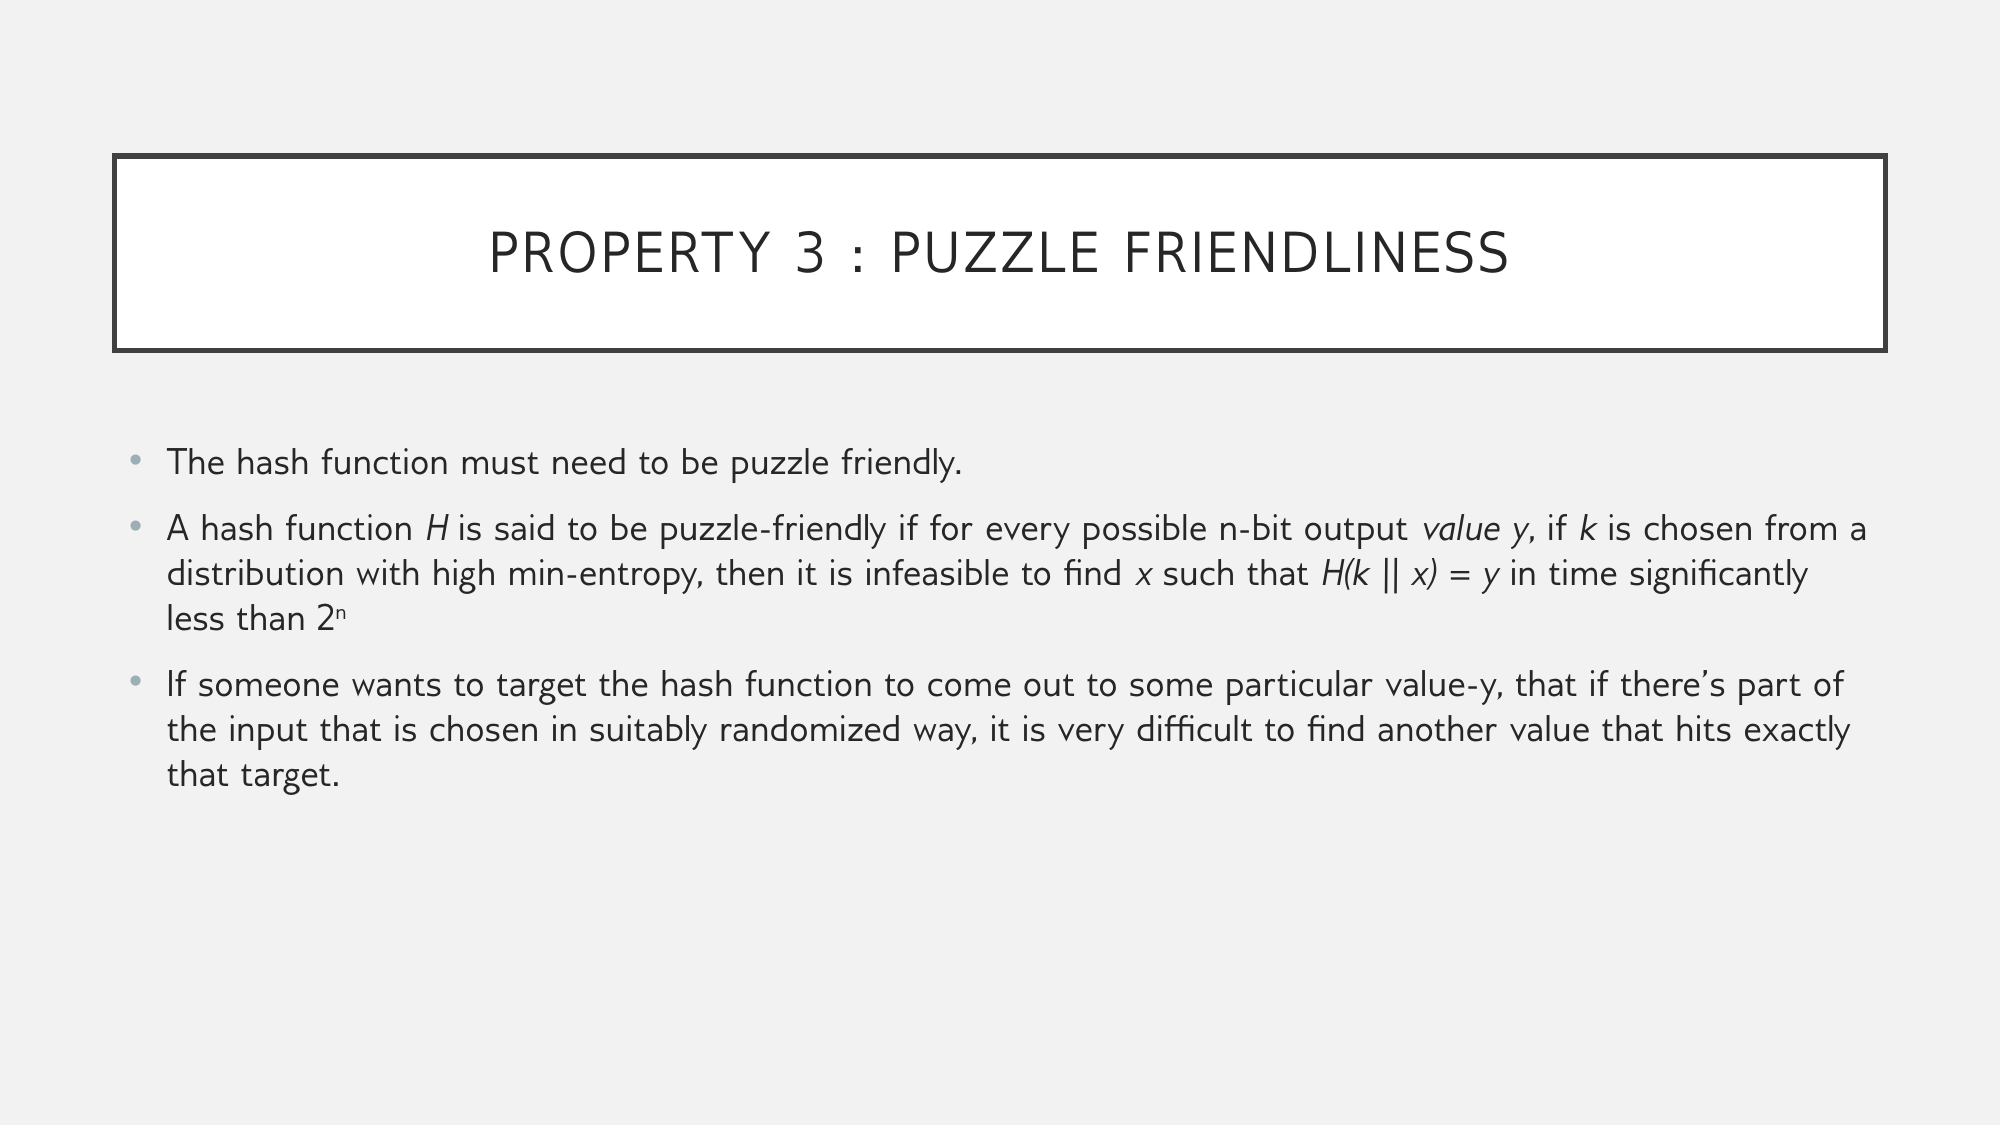

# Property 3 : Puzzle friendliness
The hash function must need to be puzzle friendly.
A hash function H is said to be puzzle‐friendly if for every possible n‐bit output value y, if k is chosen from a distribution with high min‐entropy, then it is infeasible to find x such that H(k ‖ x) = y in time significantly less than 2n
If someone wants to target the hash function to come out to some particular value-y, that if there’s part of the input that is chosen in suitably randomized way, it is very difficult to find another value that hits exactly that target.